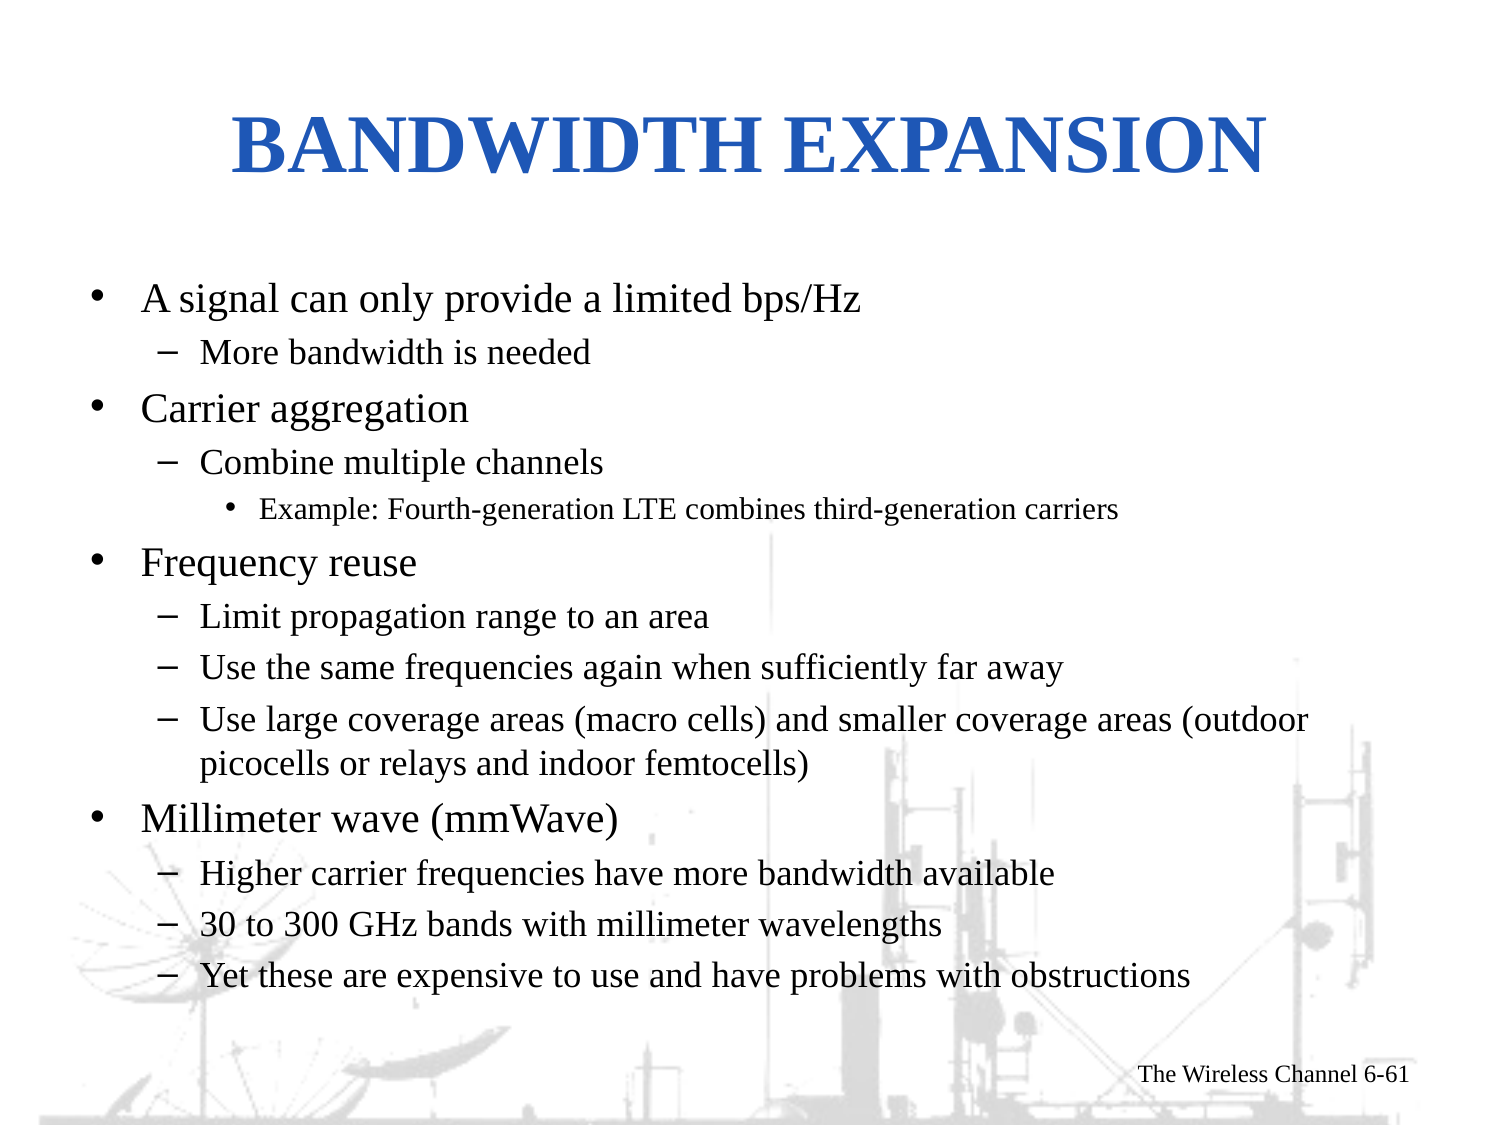

# Bandwidth expansion
A signal can only provide a limited bps/Hz
More bandwidth is needed
Carrier aggregation
Combine multiple channels
Example: Fourth-generation LTE combines third-generation carriers
Frequency reuse
Limit propagation range to an area
Use the same frequencies again when sufficiently far away
Use large coverage areas (macro cells) and smaller coverage areas (outdoor picocells or relays and indoor femtocells)
Millimeter wave (mmWave)
Higher carrier frequencies have more bandwidth available
30 to 300 GHz bands with millimeter wavelengths
Yet these are expensive to use and have problems with obstructions

The Wireless Channel 6-61